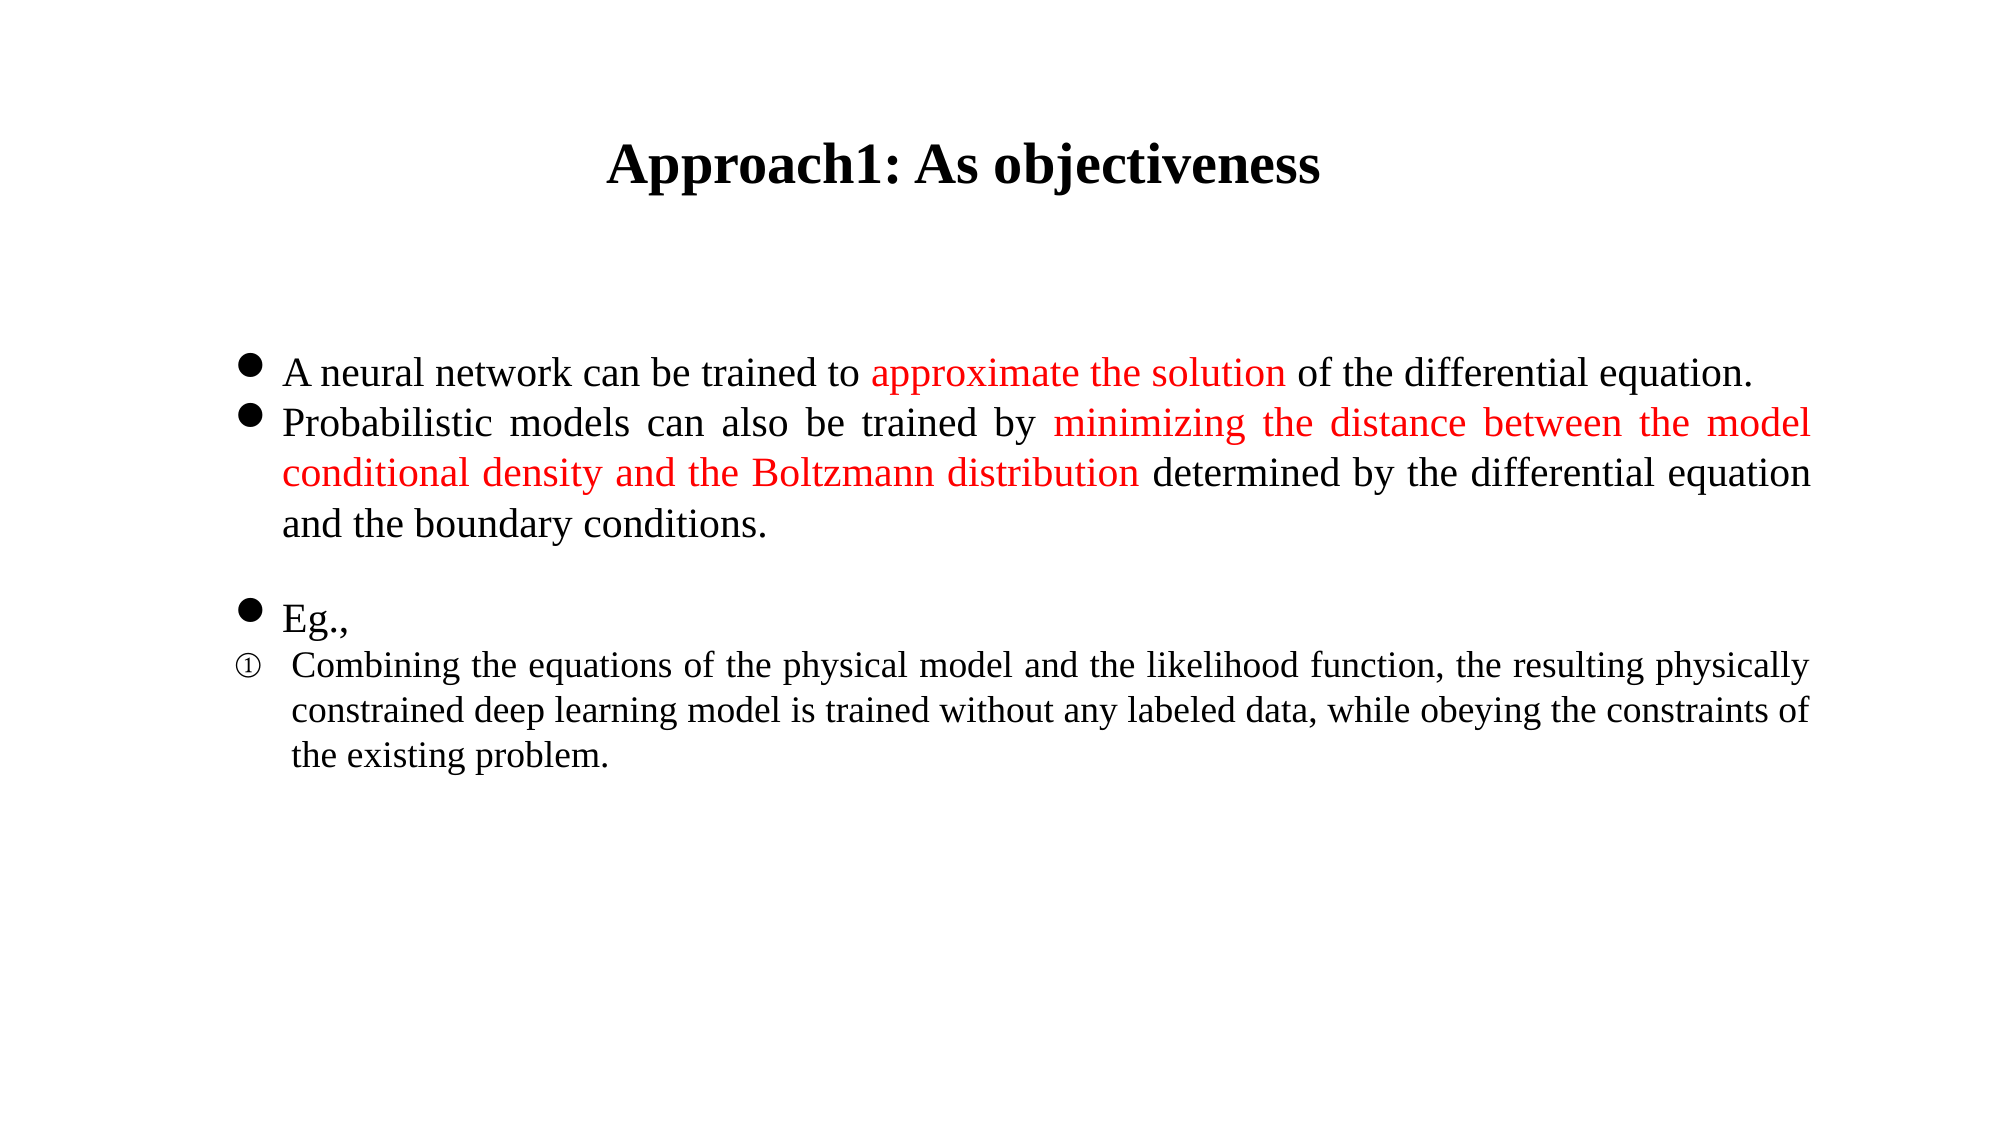

Approach1: As objectiveness
A neural network can be trained to approximate the solution of the differential equation.
Probabilistic models can also be trained by minimizing the distance between the model conditional density and the Boltzmann distribution determined by the differential equation and the boundary conditions.

Eg.,
Combining the equations of the physical model and the likelihood function, the resulting physically constrained deep learning model is trained without any labeled data, while obeying the constraints of the existing problem.